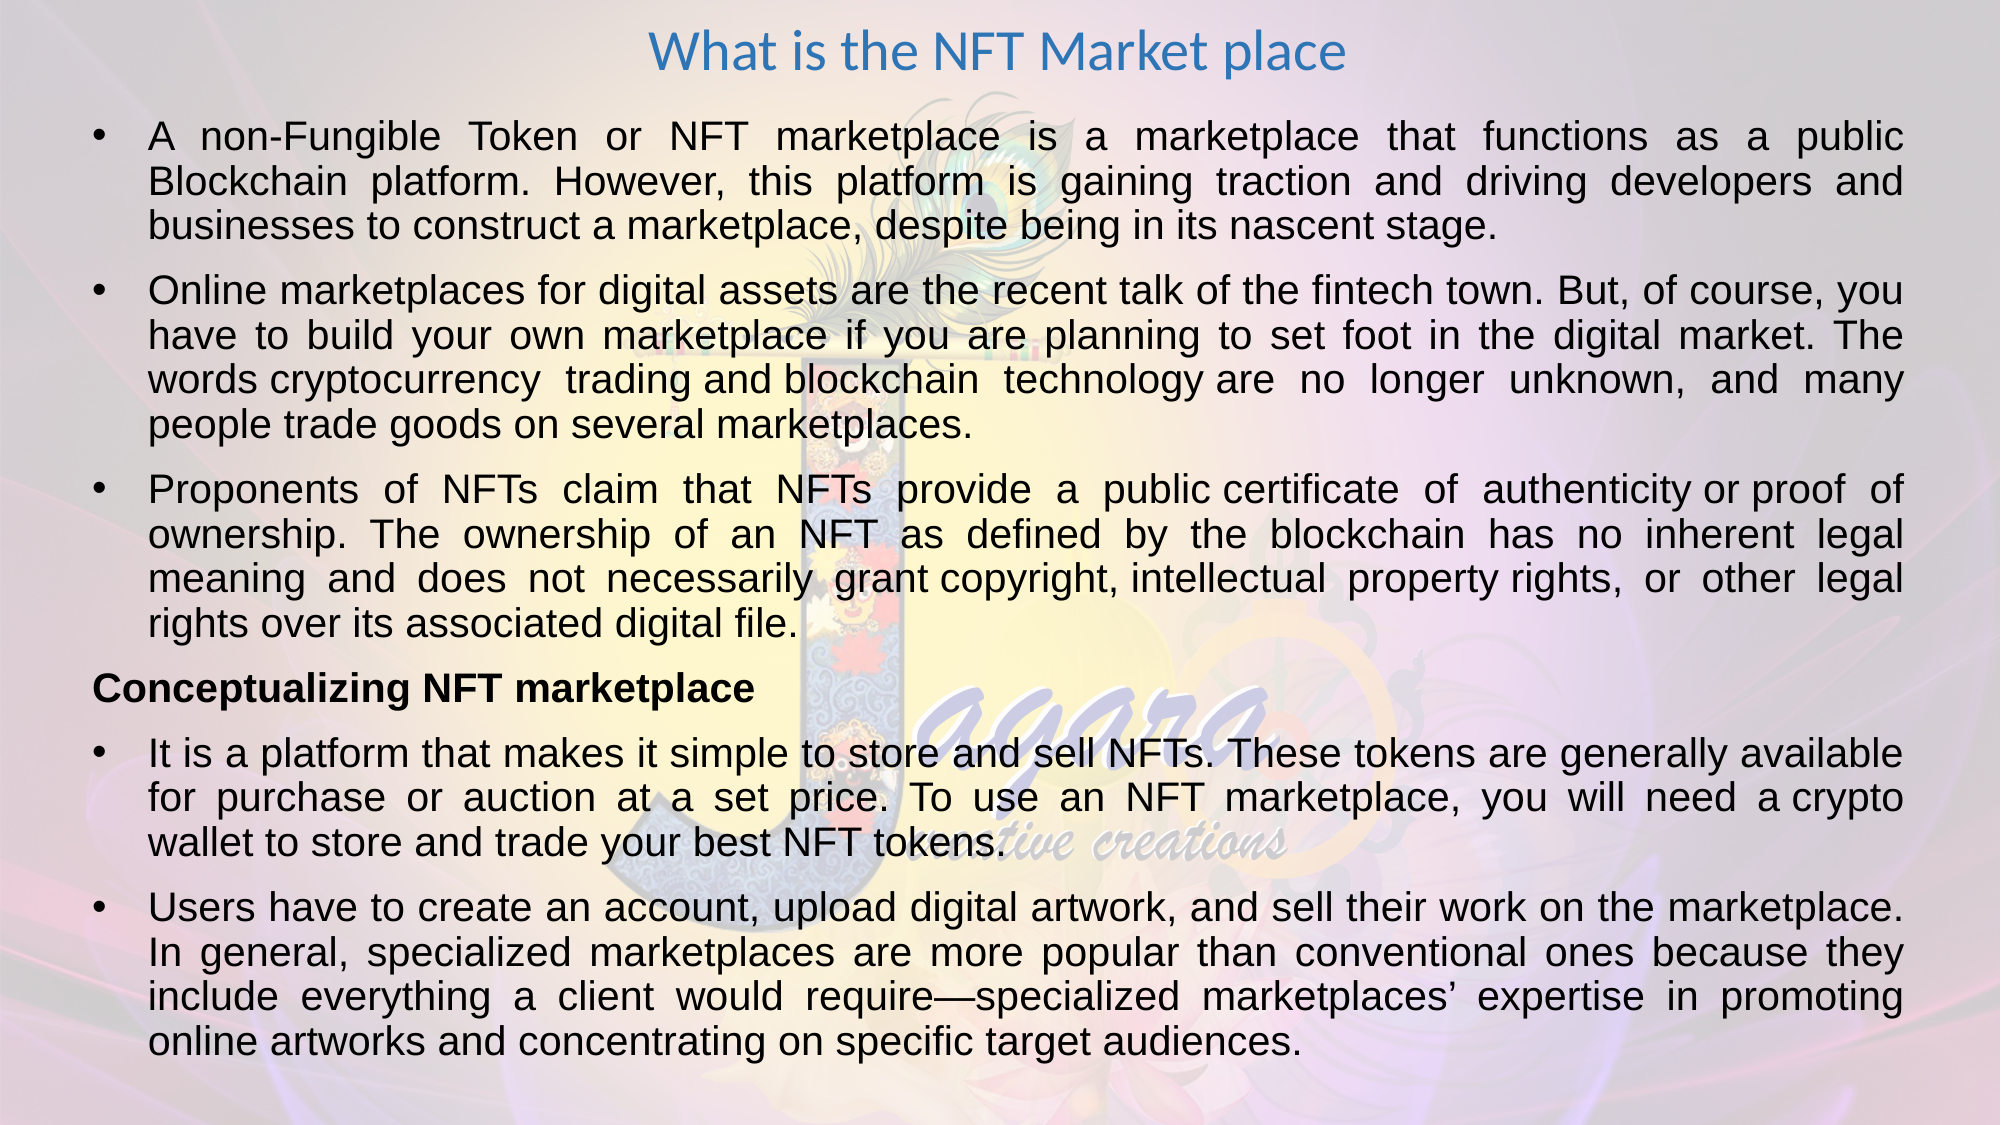

What is the NFT Market place

A non-Fungible Token or NFT marketplace is a marketplace that functions as a public Blockchain platform. However, this platform is gaining traction and driving developers and businesses to construct a marketplace, despite being in its nascent stage.
Online marketplaces for digital assets are the recent talk of the fintech town. But, of course, you have to build your own marketplace if you are planning to set foot in the digital market. The words cryptocurrency trading and blockchain technology are no longer unknown, and many people trade goods on several marketplaces.
Proponents of NFTs claim that NFTs provide a public certificate of authenticity or proof of ownership. The ownership of an NFT as defined by the blockchain has no inherent legal meaning and does not necessarily grant copyright, intellectual property rights, or other legal rights over its associated digital file.
Conceptualizing NFT marketplace
It is a platform that makes it simple to store and sell NFTs. These tokens are generally available for purchase or auction at a set price. To use an NFT marketplace, you will need a crypto wallet to store and trade your best NFT tokens.
Users have to create an account, upload digital artwork, and sell their work on the marketplace. In general, specialized marketplaces are more popular than conventional ones because they include everything a client would require—specialized marketplaces’ expertise in promoting online artworks and concentrating on specific target audiences.